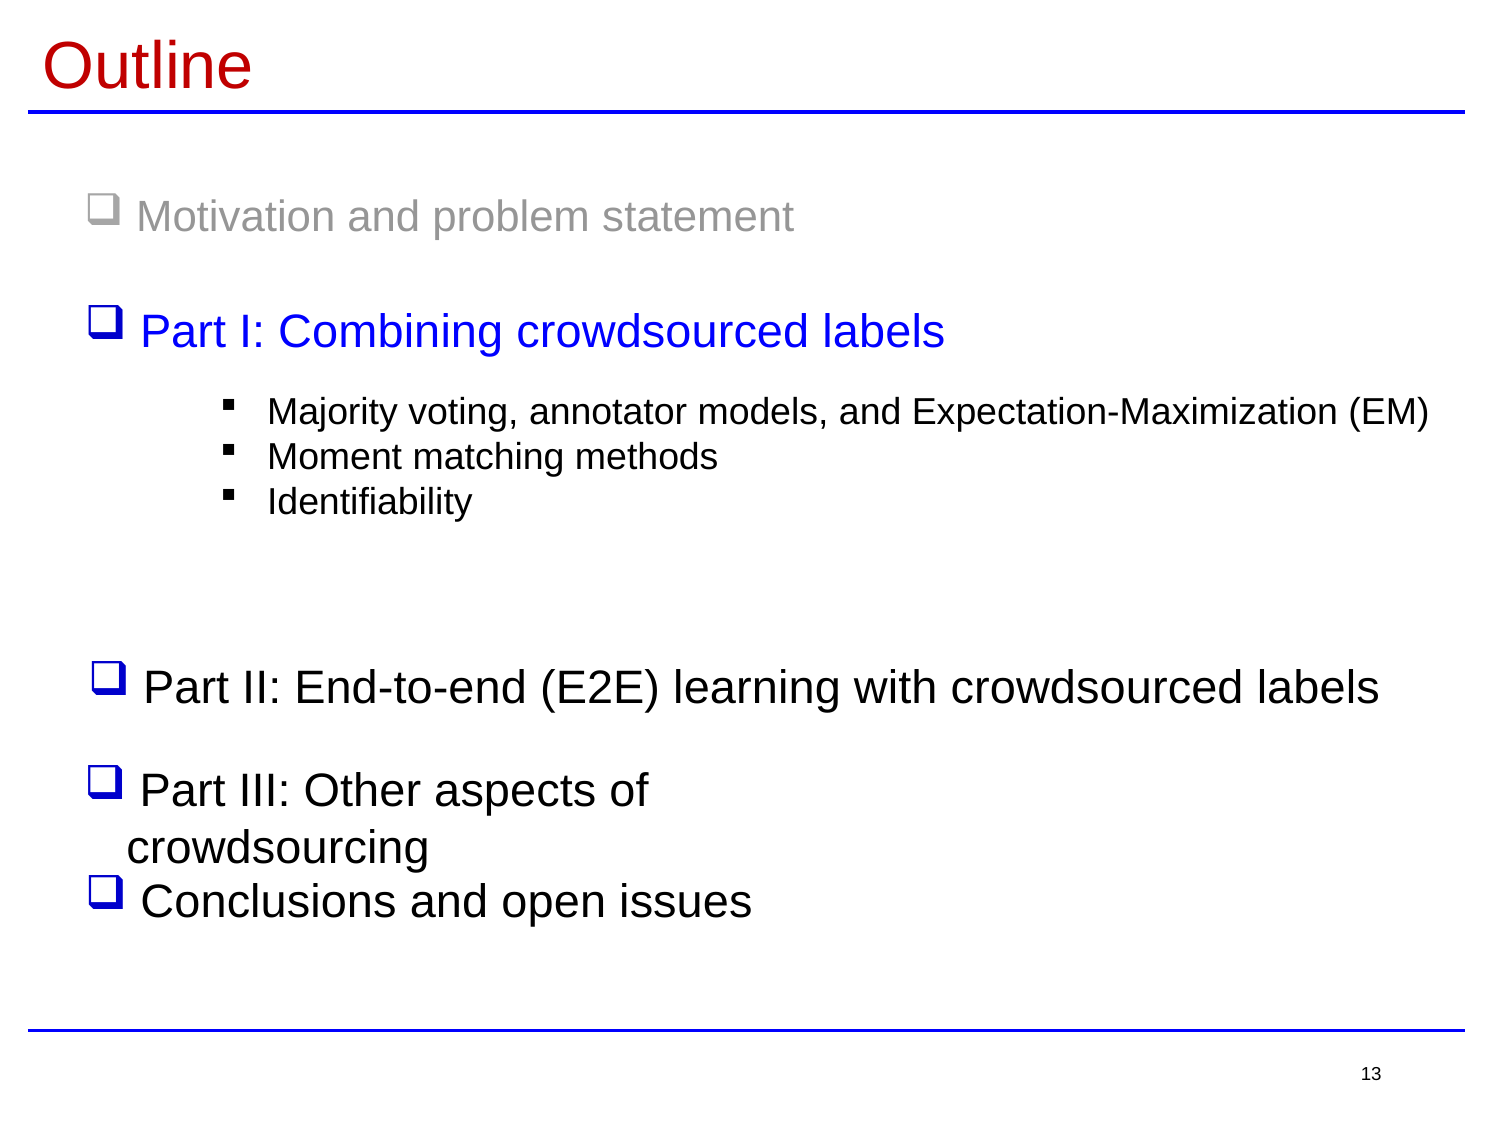

# Outline
 Motivation and problem statement

 Part I: Combining crowdsourced labels

Majority voting, annotator models, and Expectation-Maximization (EM)
Moment matching methods
Identifiability
 Part II: End-to-end (E2E) learning with crowdsourced labels

 Part III: Other aspects of crowdsourcing
 Conclusions and open issues

13